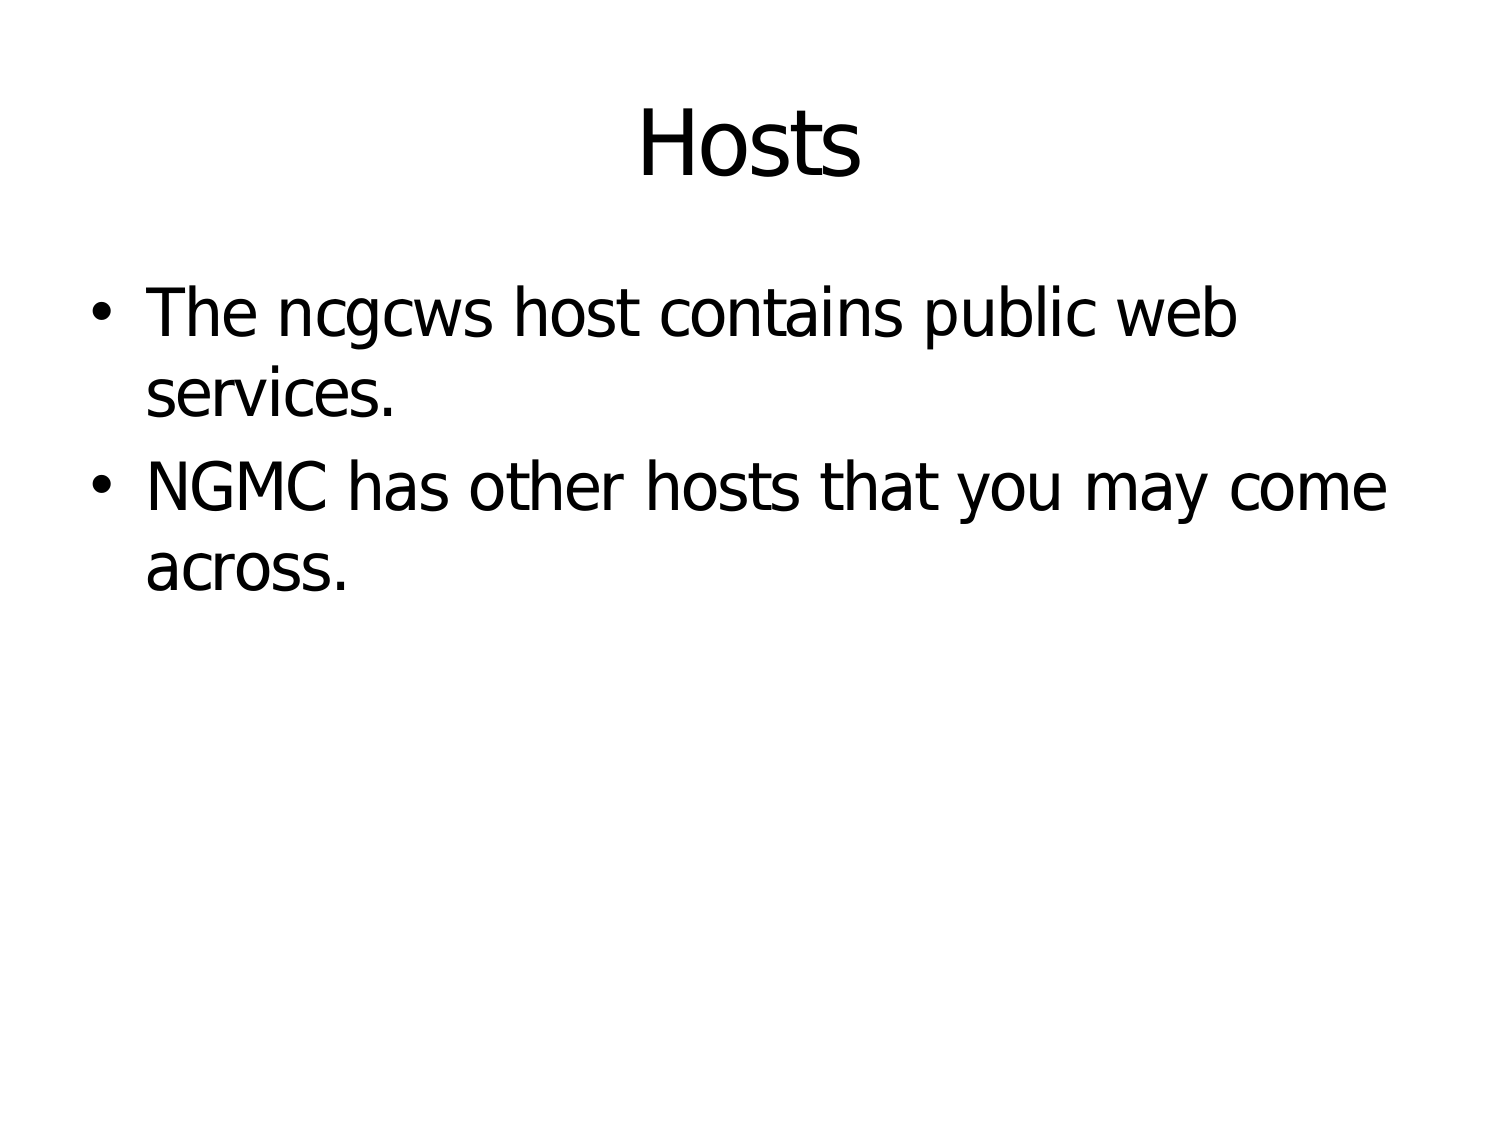

# Hosts
The ncgcws host contains public web services.
NGMC has other hosts that you may come across.